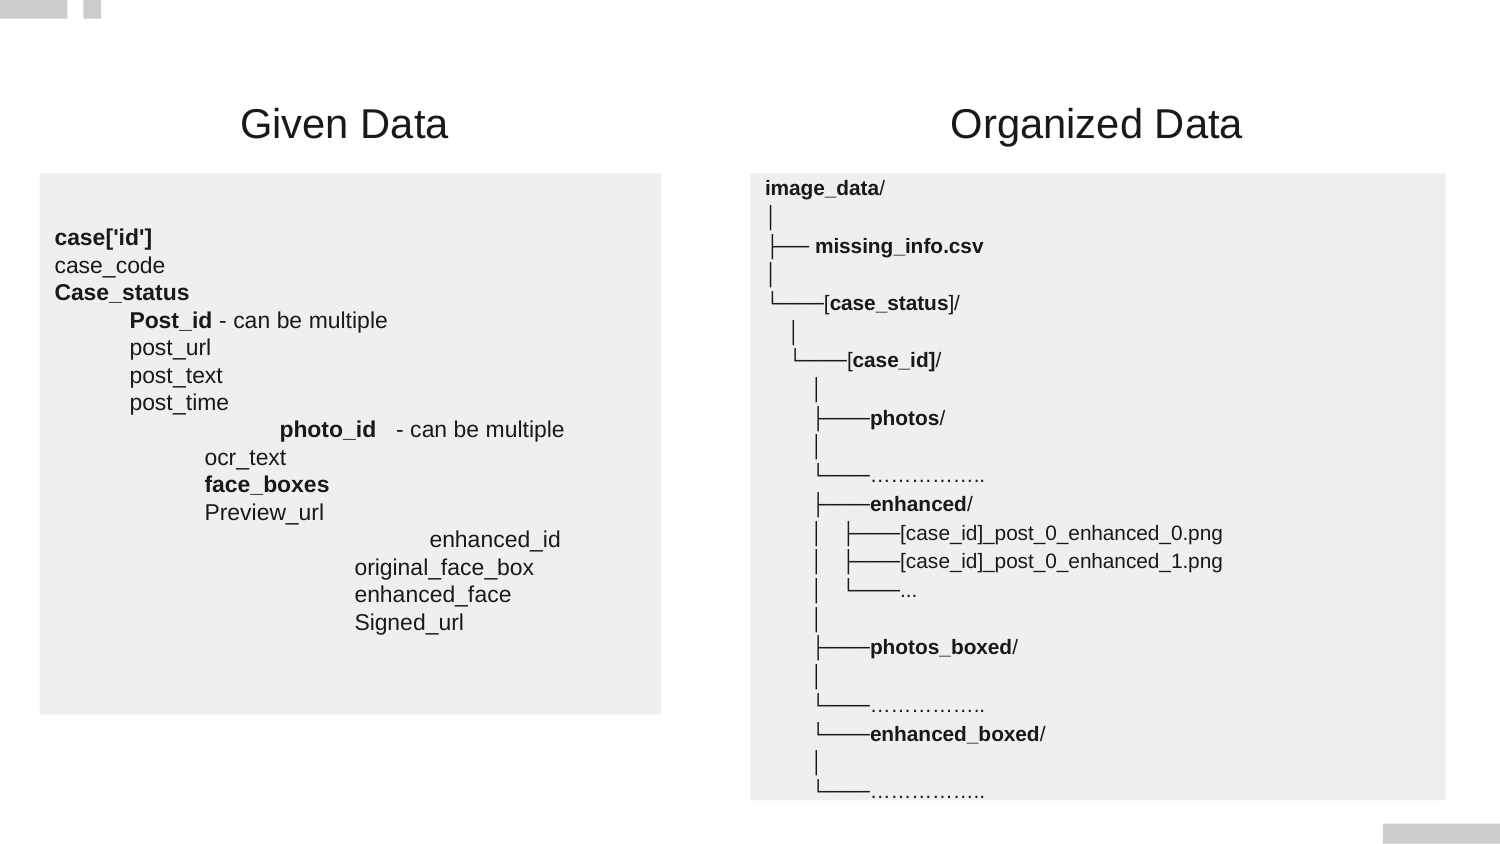

Given Data
Organized Data
case['id']
case_code
Case_status
Post_id - can be multiple
post_url
post_text
post_time
 	photo_id   - can be multiple
ocr_text
face_boxes
Preview_url
	enhanced_id
original_face_box
enhanced_face
Signed_url

image_data/
│
├── missing_info.csv
│
└───[case_status]/
    │
    └───[case_id]/
        │
        ├───photos/
        │
        └───……………..
        ├───enhanced/
        │   ├───[case_id]_post_0_enhanced_0.png
        │   ├───[case_id]_post_0_enhanced_1.png
        │   └───...
        │
        ├───photos_boxed/
        │
        └───……………..
        └───enhanced_boxed/
        │
        └───……………..